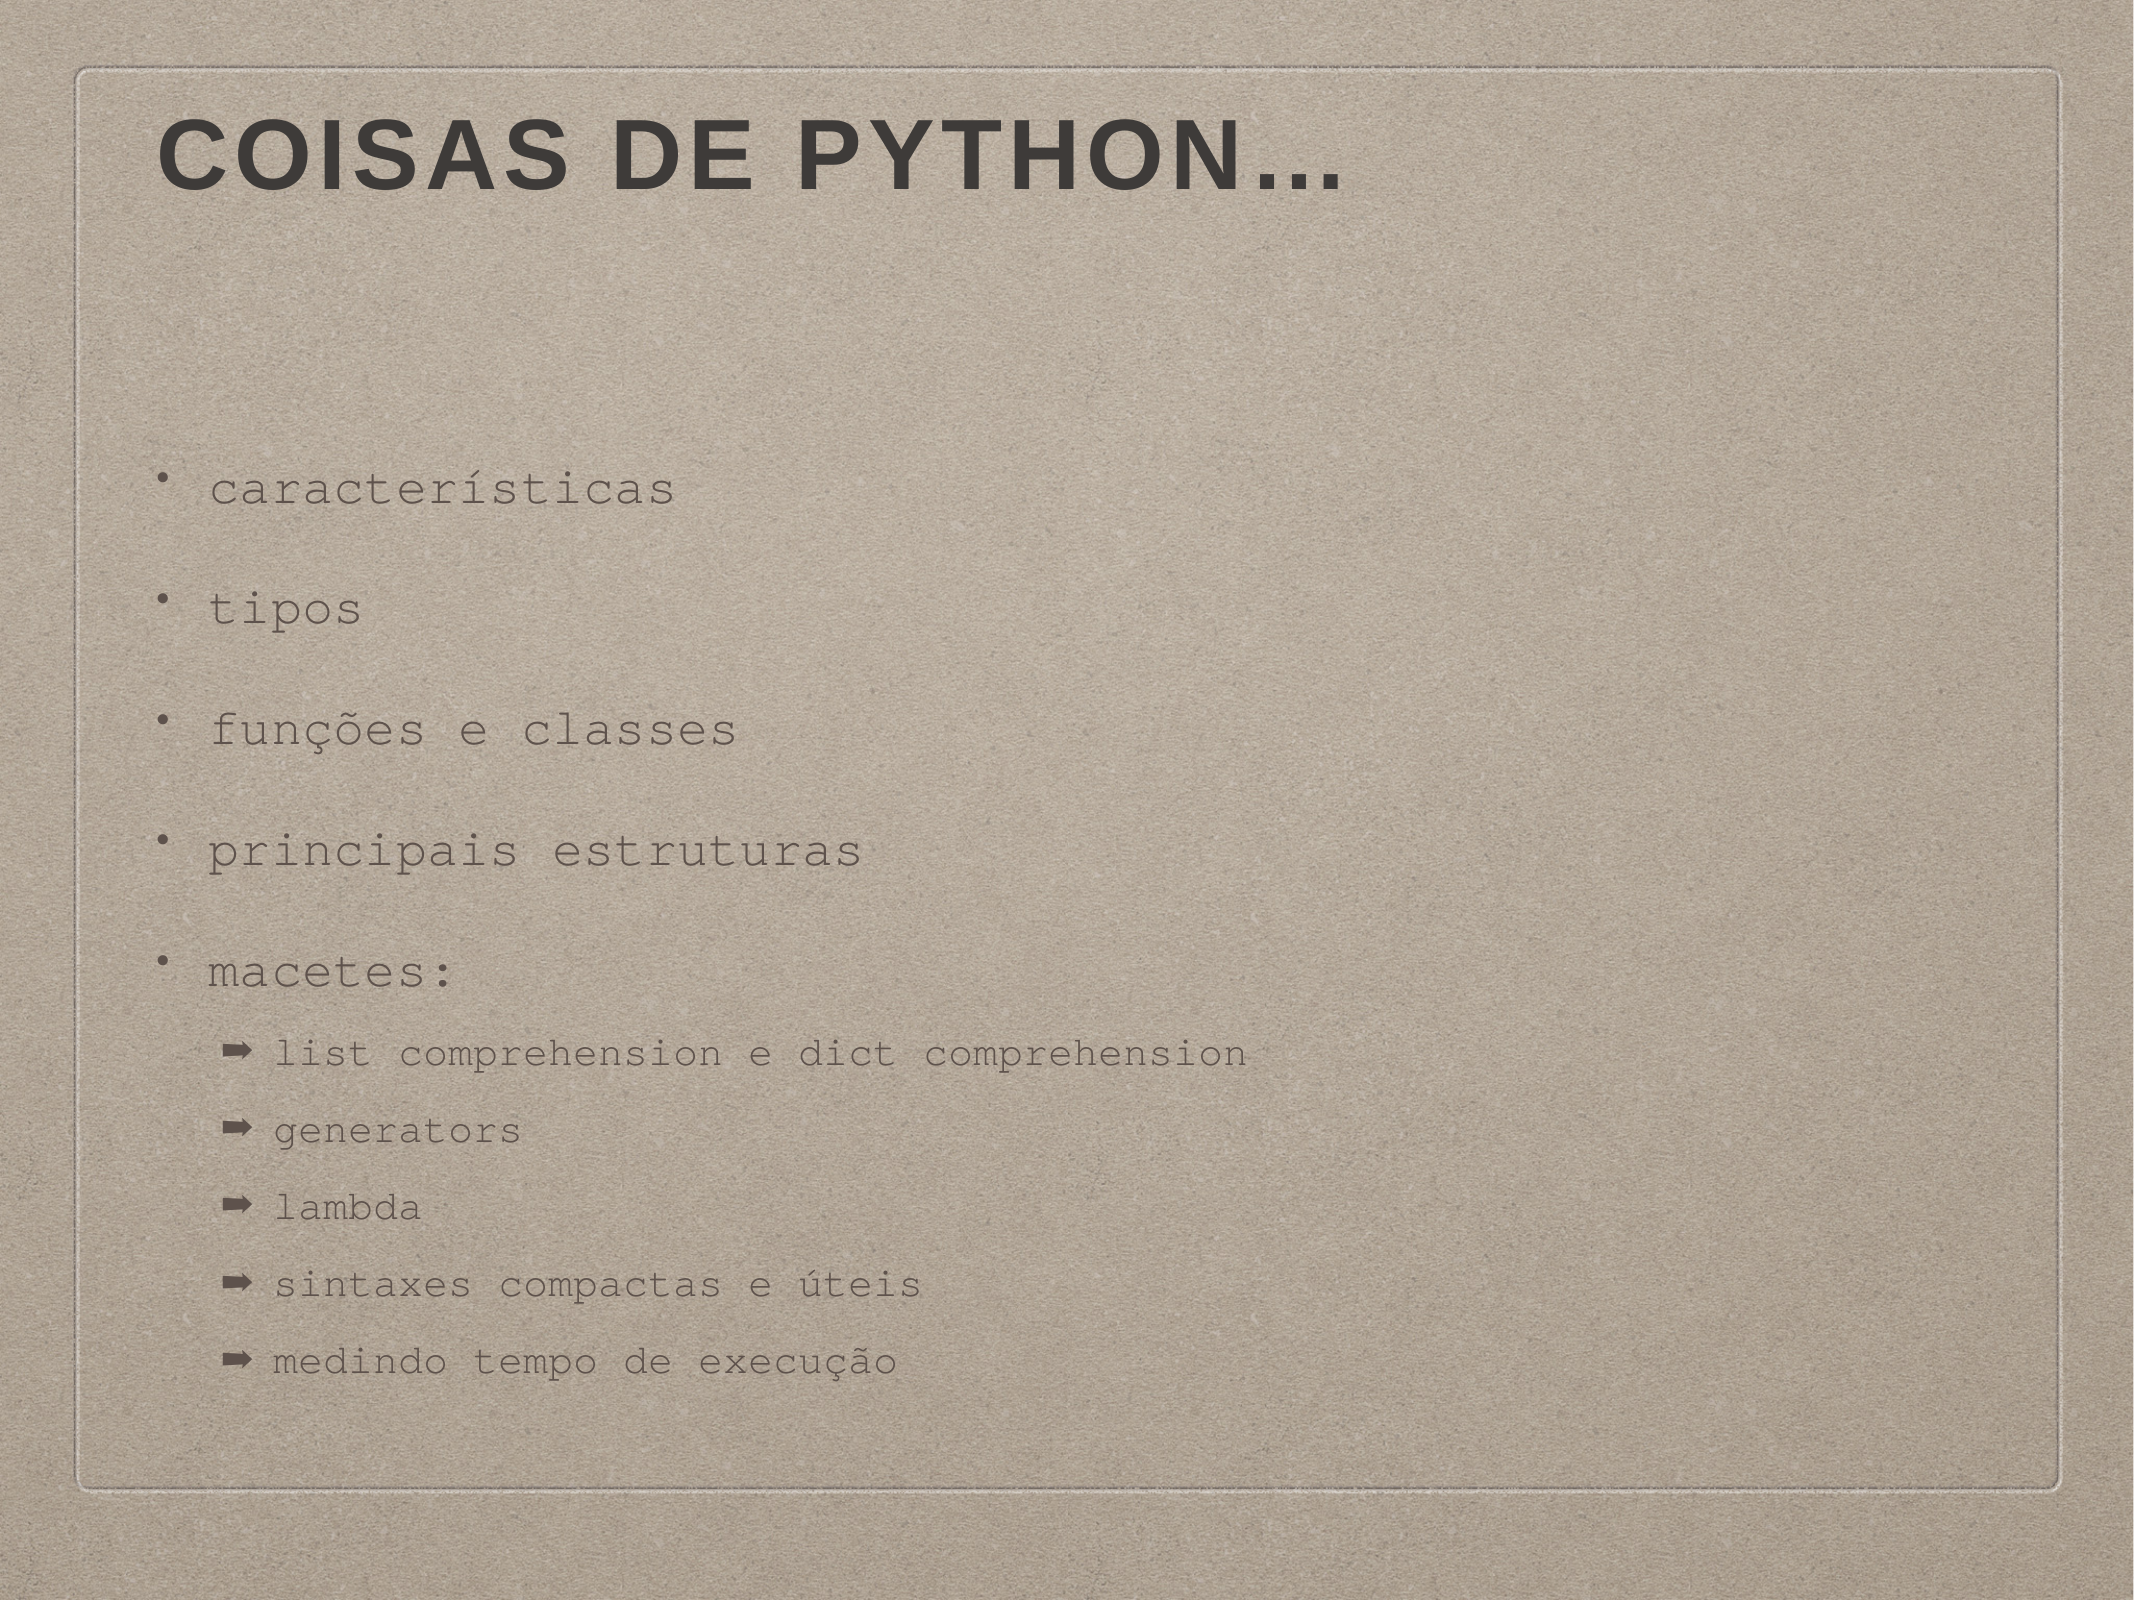

# COISAS DE PYTHON…
características
tipos
funções e classes
principais estruturas
macetes:
list comprehension e dict comprehension
generators
lambda
sintaxes compactas e úteis
medindo tempo de execução